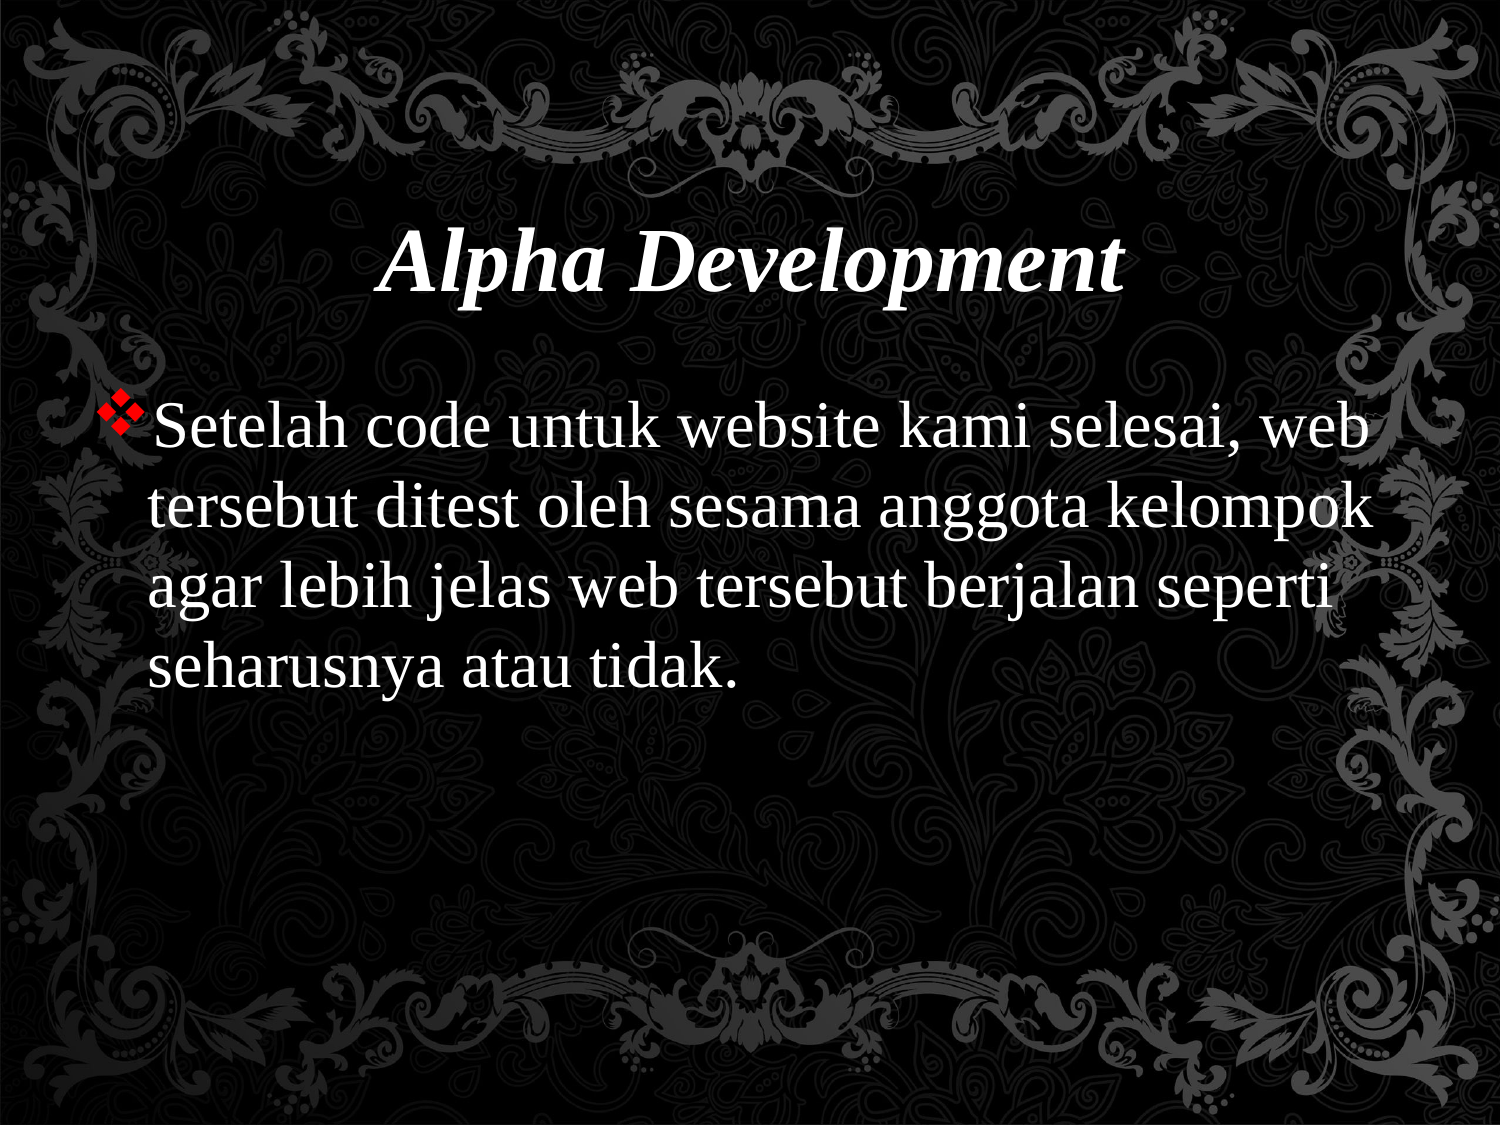

# Alpha Development
Setelah code untuk website kami selesai, web tersebut ditest oleh sesama anggota kelompok agar lebih jelas web tersebut berjalan seperti seharusnya atau tidak.